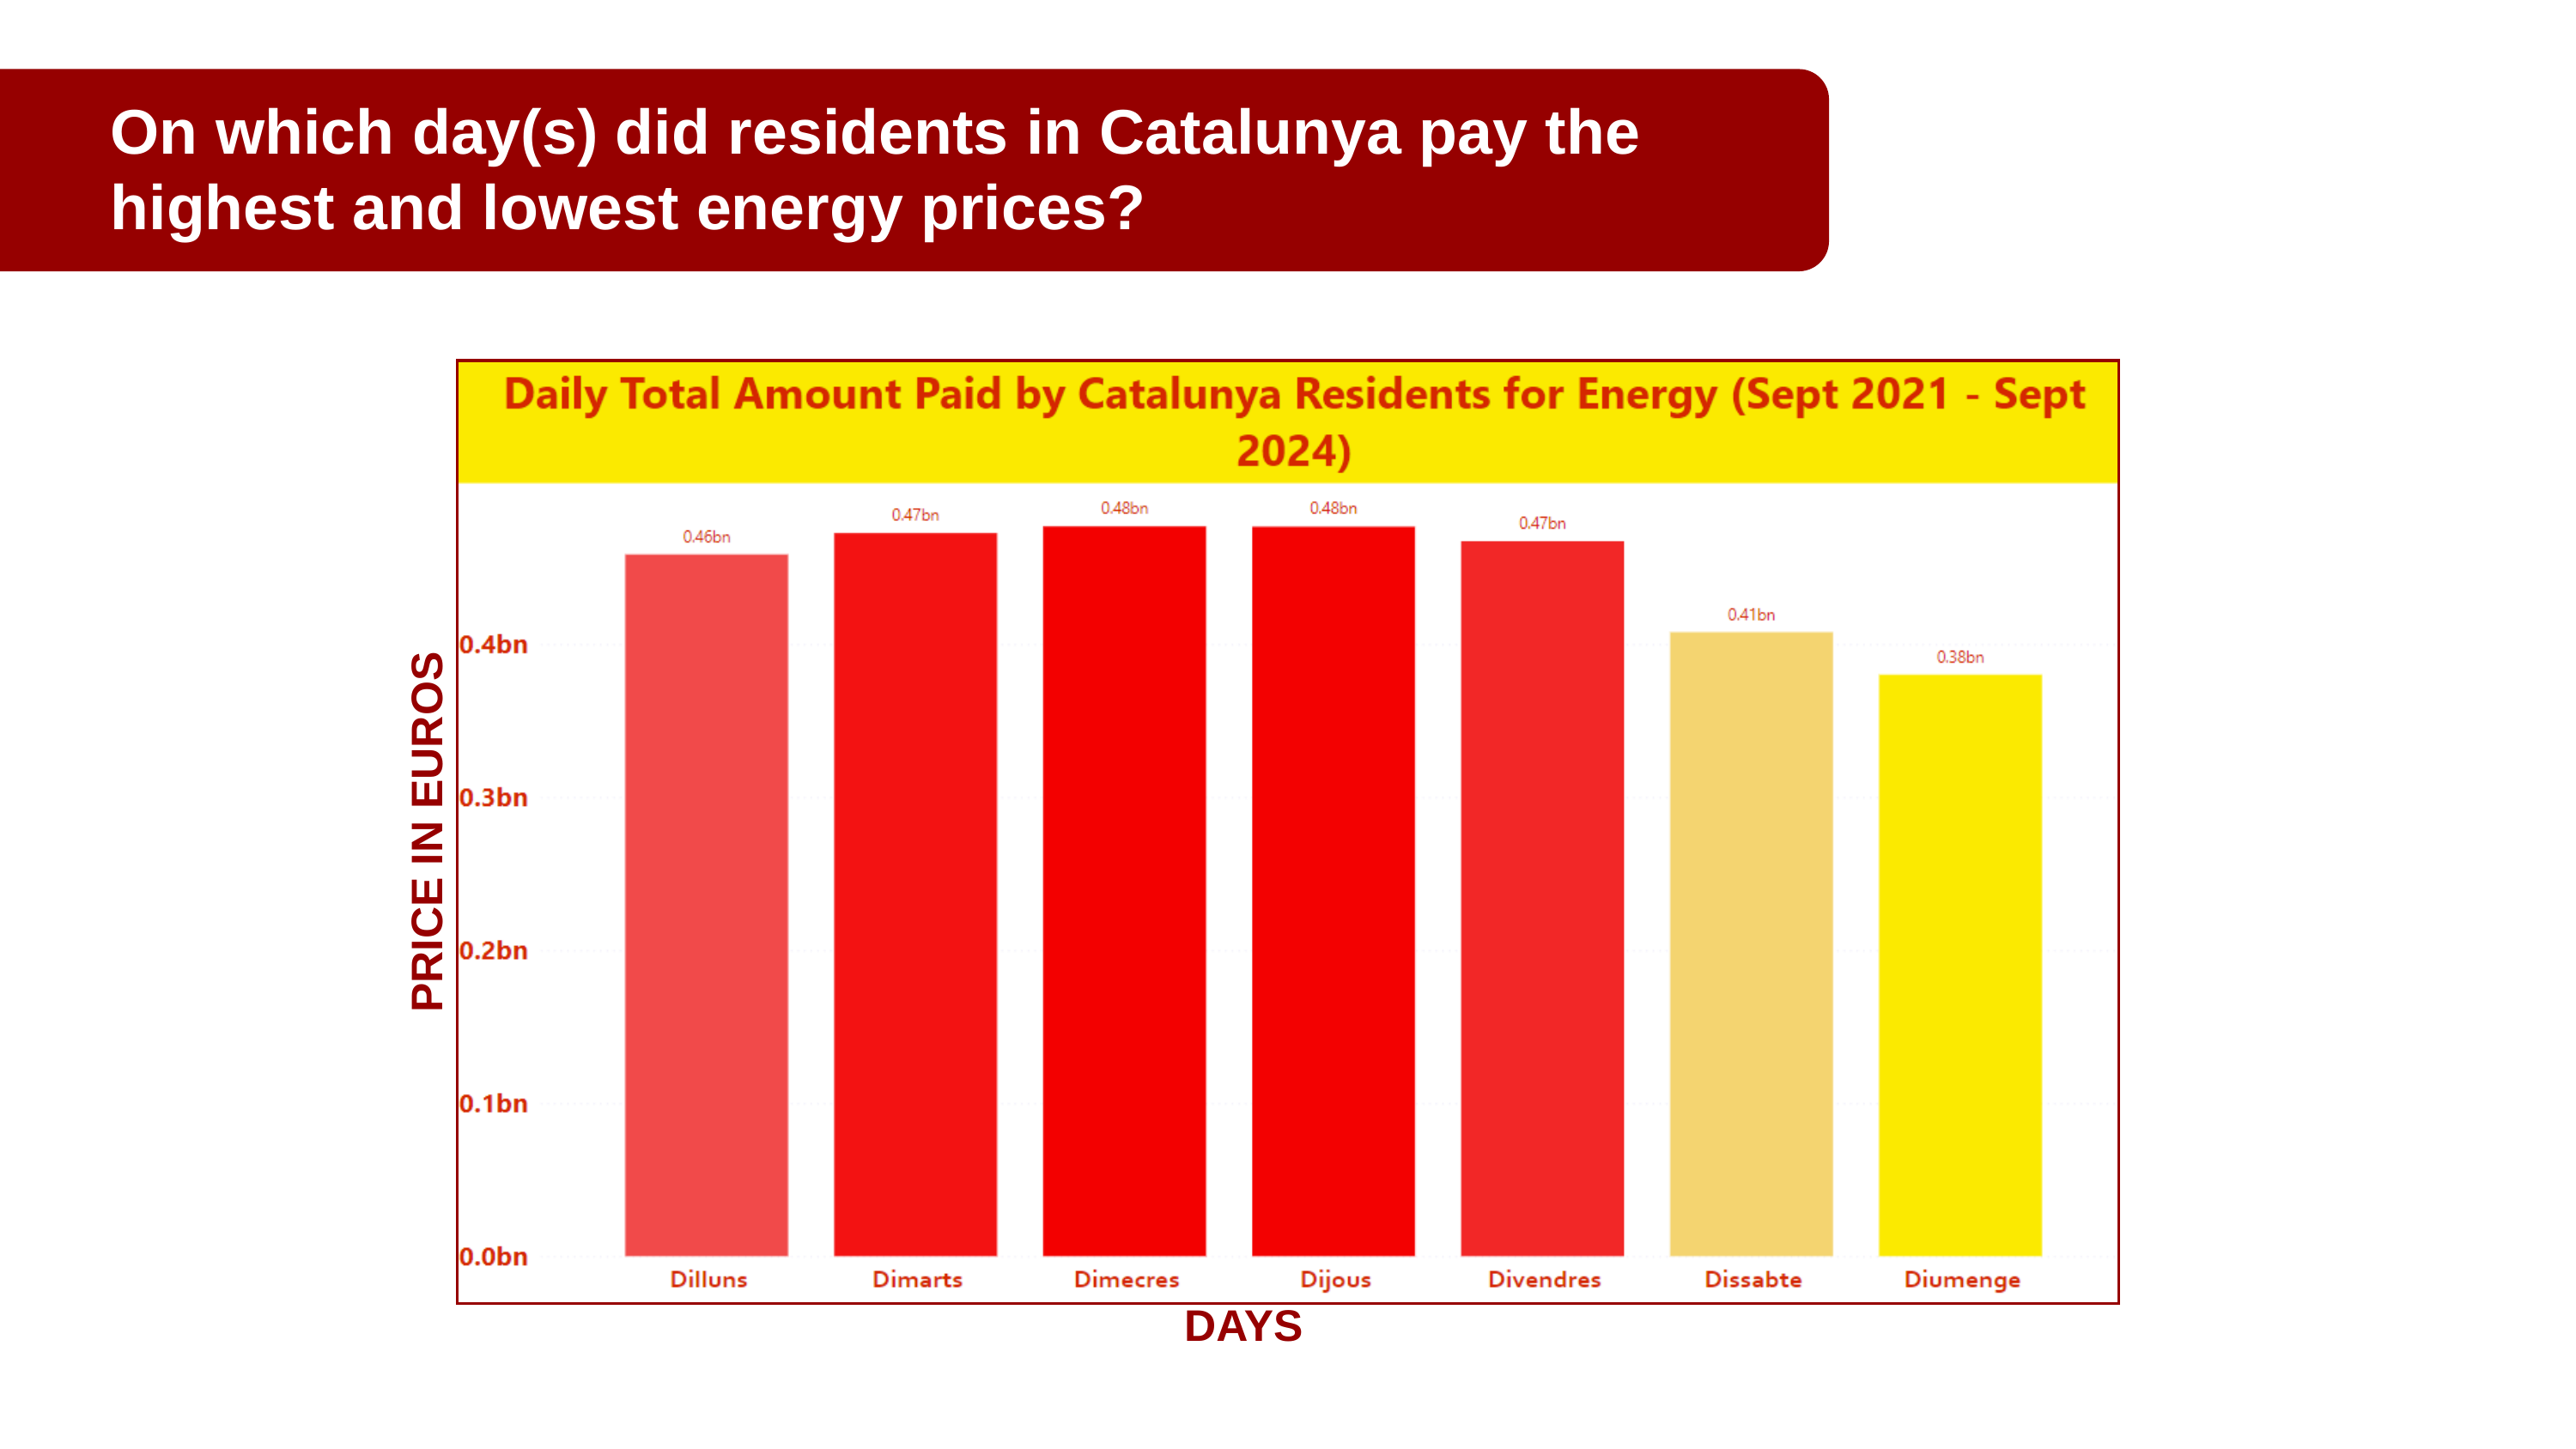

On which day(s) did residents in Catalunya pay the highest and lowest energy prices?

PRICE IN EUROS
DAYS